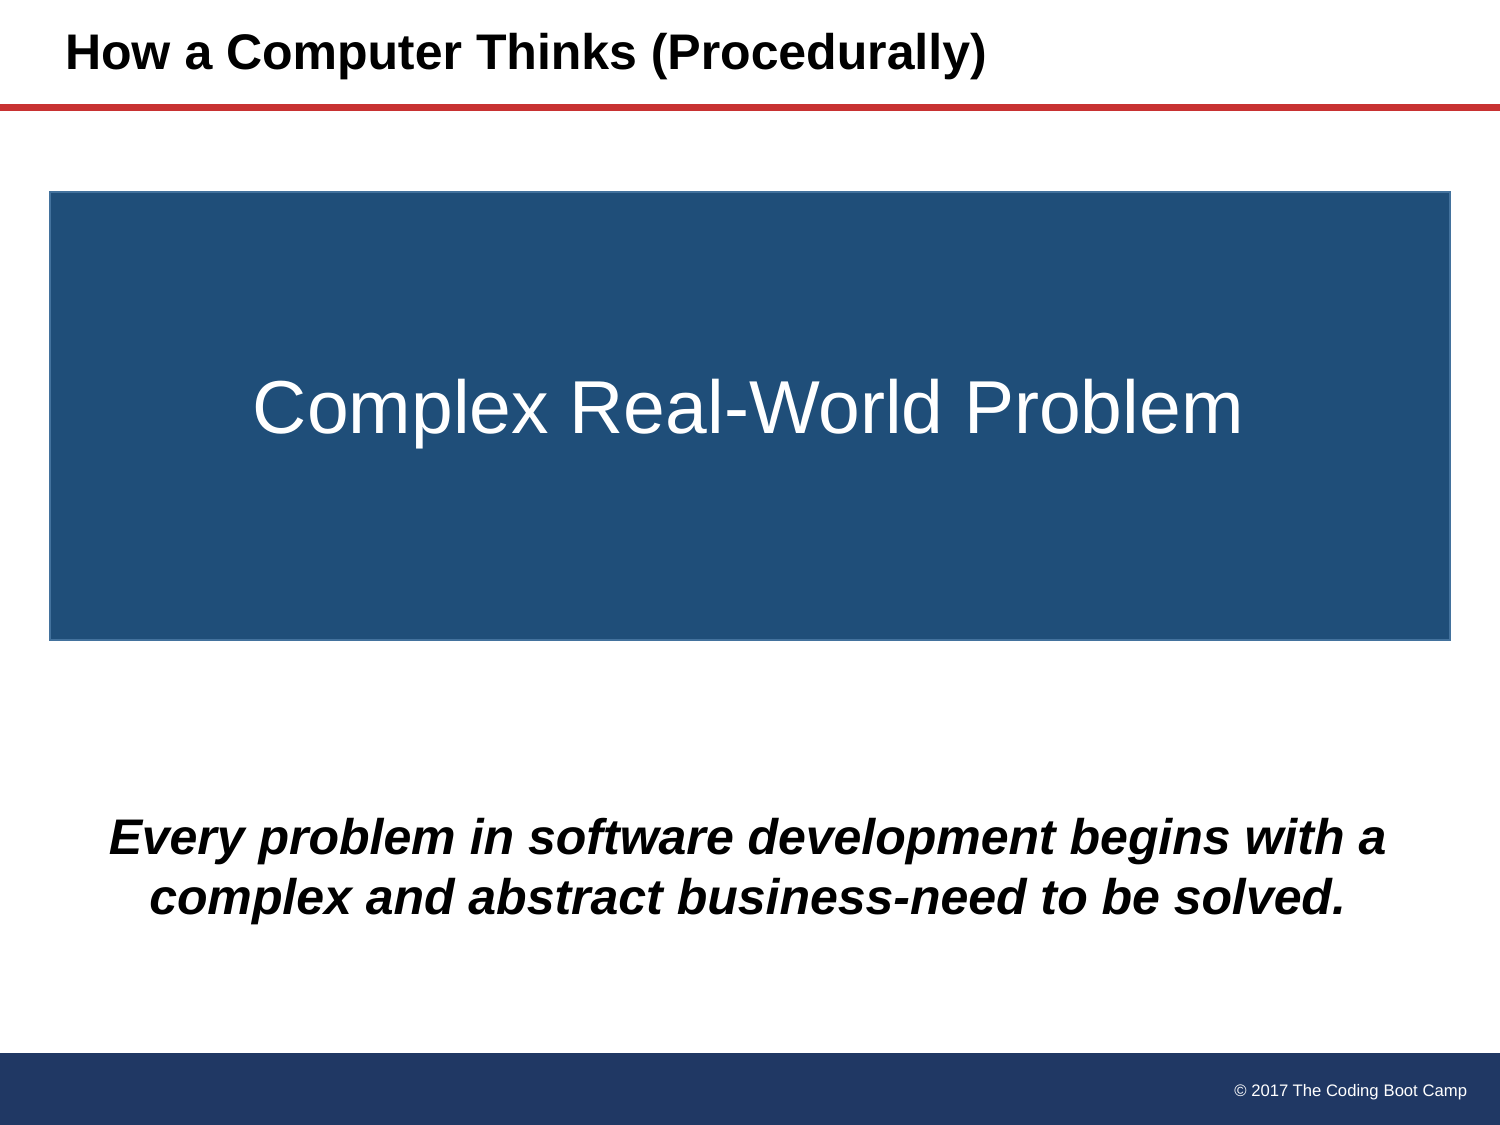

# How a Computer Thinks (Procedurally)

Complex Real-World Problem
Every problem in software development begins with a complex and abstract business-need to be solved.